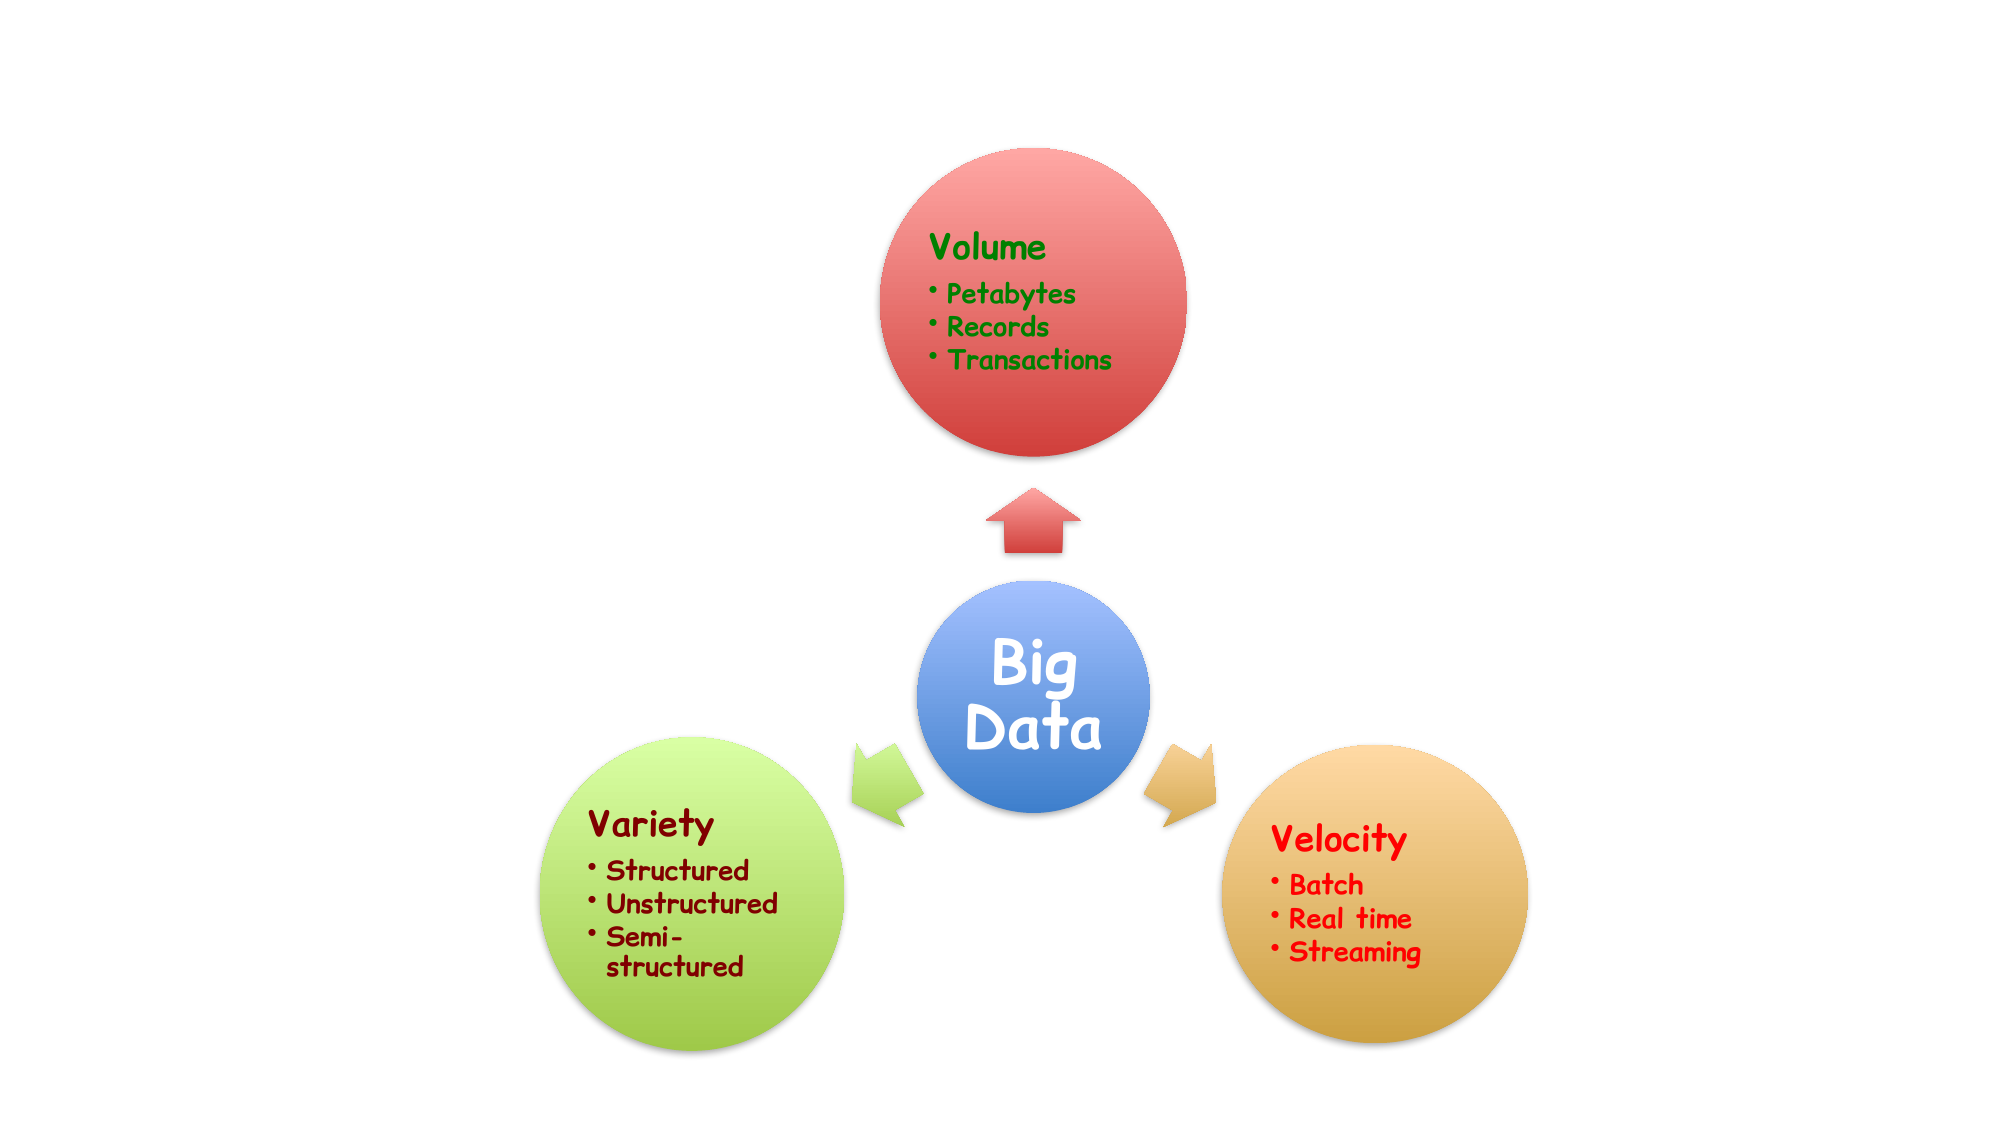

# Big Graph Characteristics
Big Data

Volume
Petabytes
Records
Transactions

Velocity
Batch
Real time
Streaming

Variety
Structured
Unstructured
Semi-structured